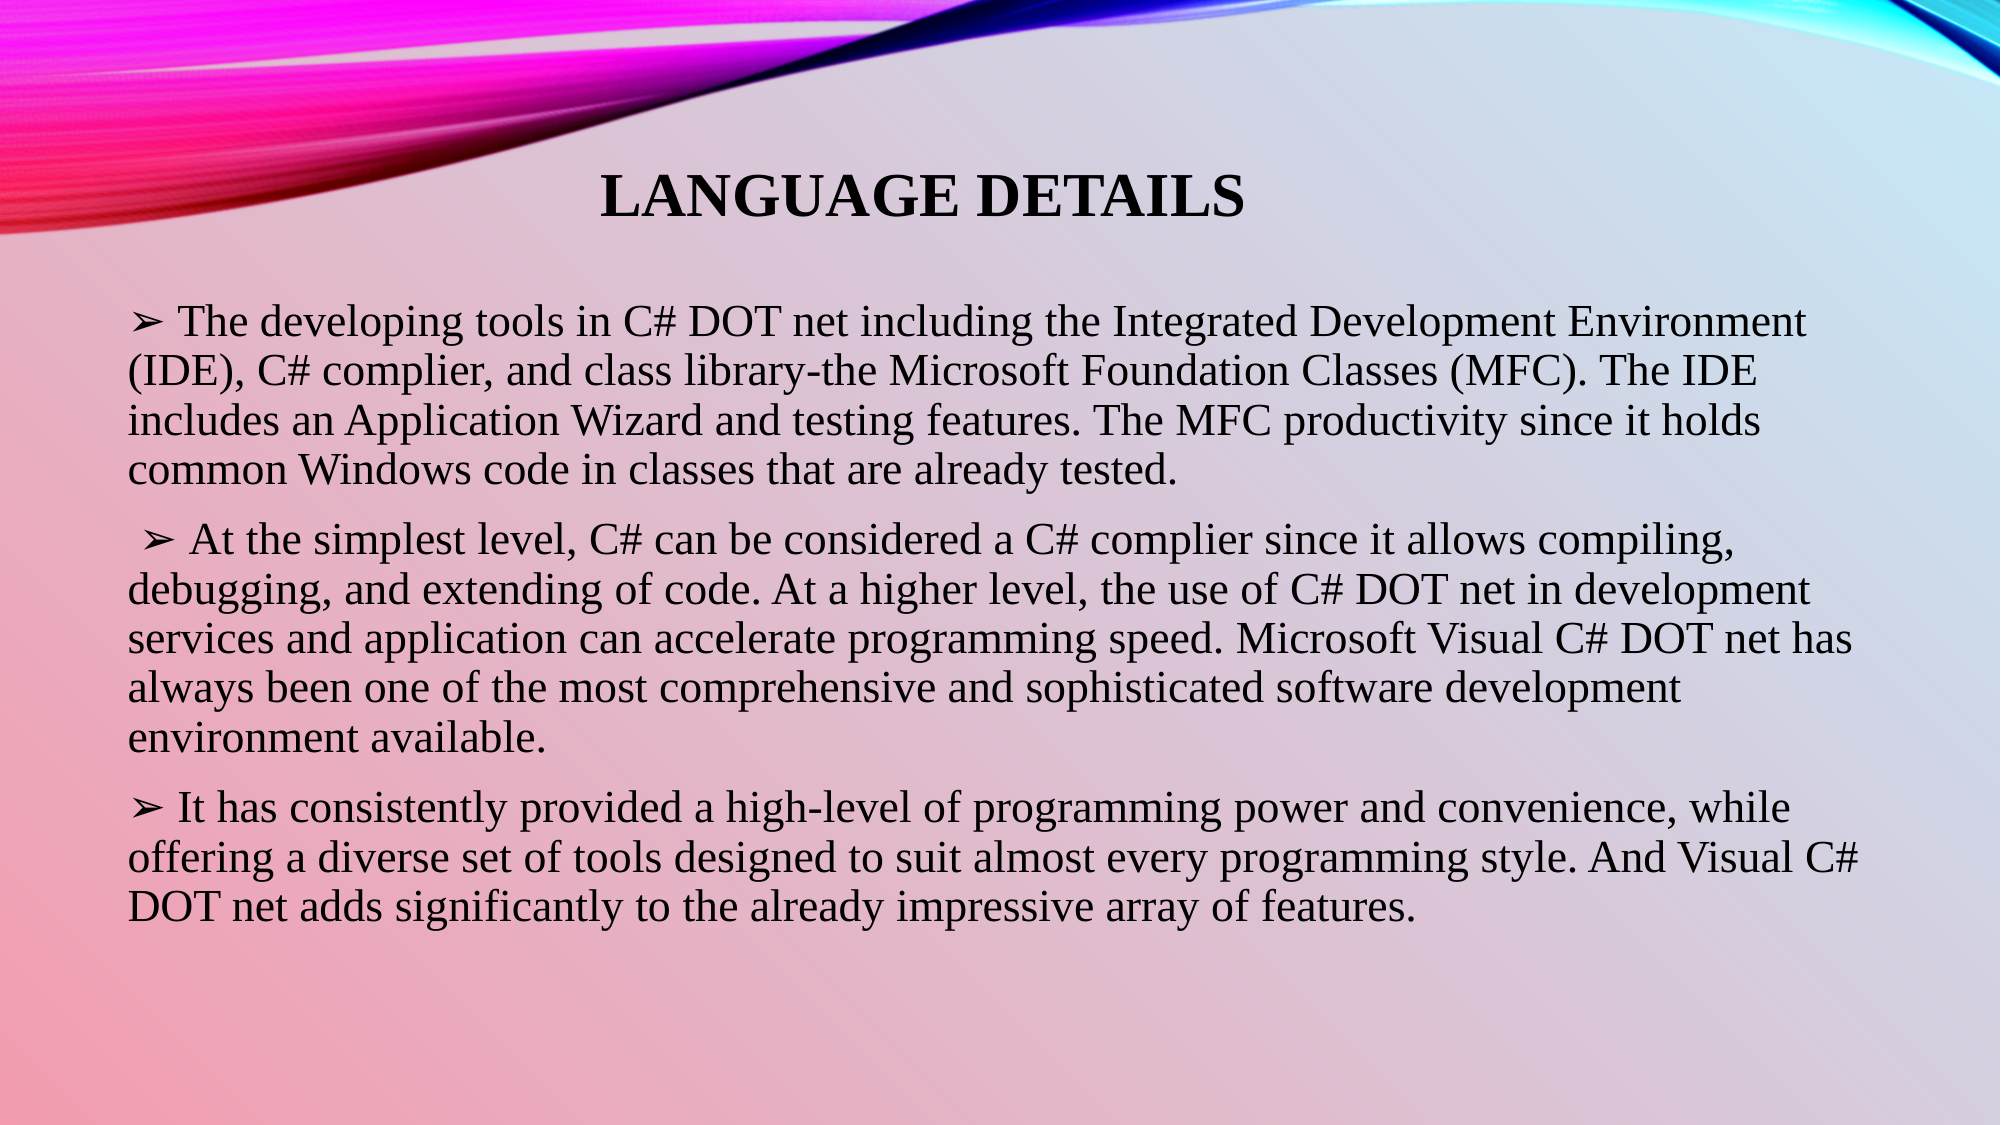

# LANGUAGE DETAILS
➢ The developing tools in C# DOT net including the Integrated Development Environment (IDE), C# complier, and class library-the Microsoft Foundation Classes (MFC). The IDE includes an Application Wizard and testing features. The MFC productivity since it holds common Windows code in classes that are already tested.
 ➢ At the simplest level, C# can be considered a C# complier since it allows compiling, debugging, and extending of code. At a higher level, the use of C# DOT net in development services and application can accelerate programming speed. Microsoft Visual C# DOT net has always been one of the most comprehensive and sophisticated software development environment available.
➢ It has consistently provided a high-level of programming power and convenience, while offering a diverse set of tools designed to suit almost every programming style. And Visual C# DOT net adds significantly to the already impressive array of features.